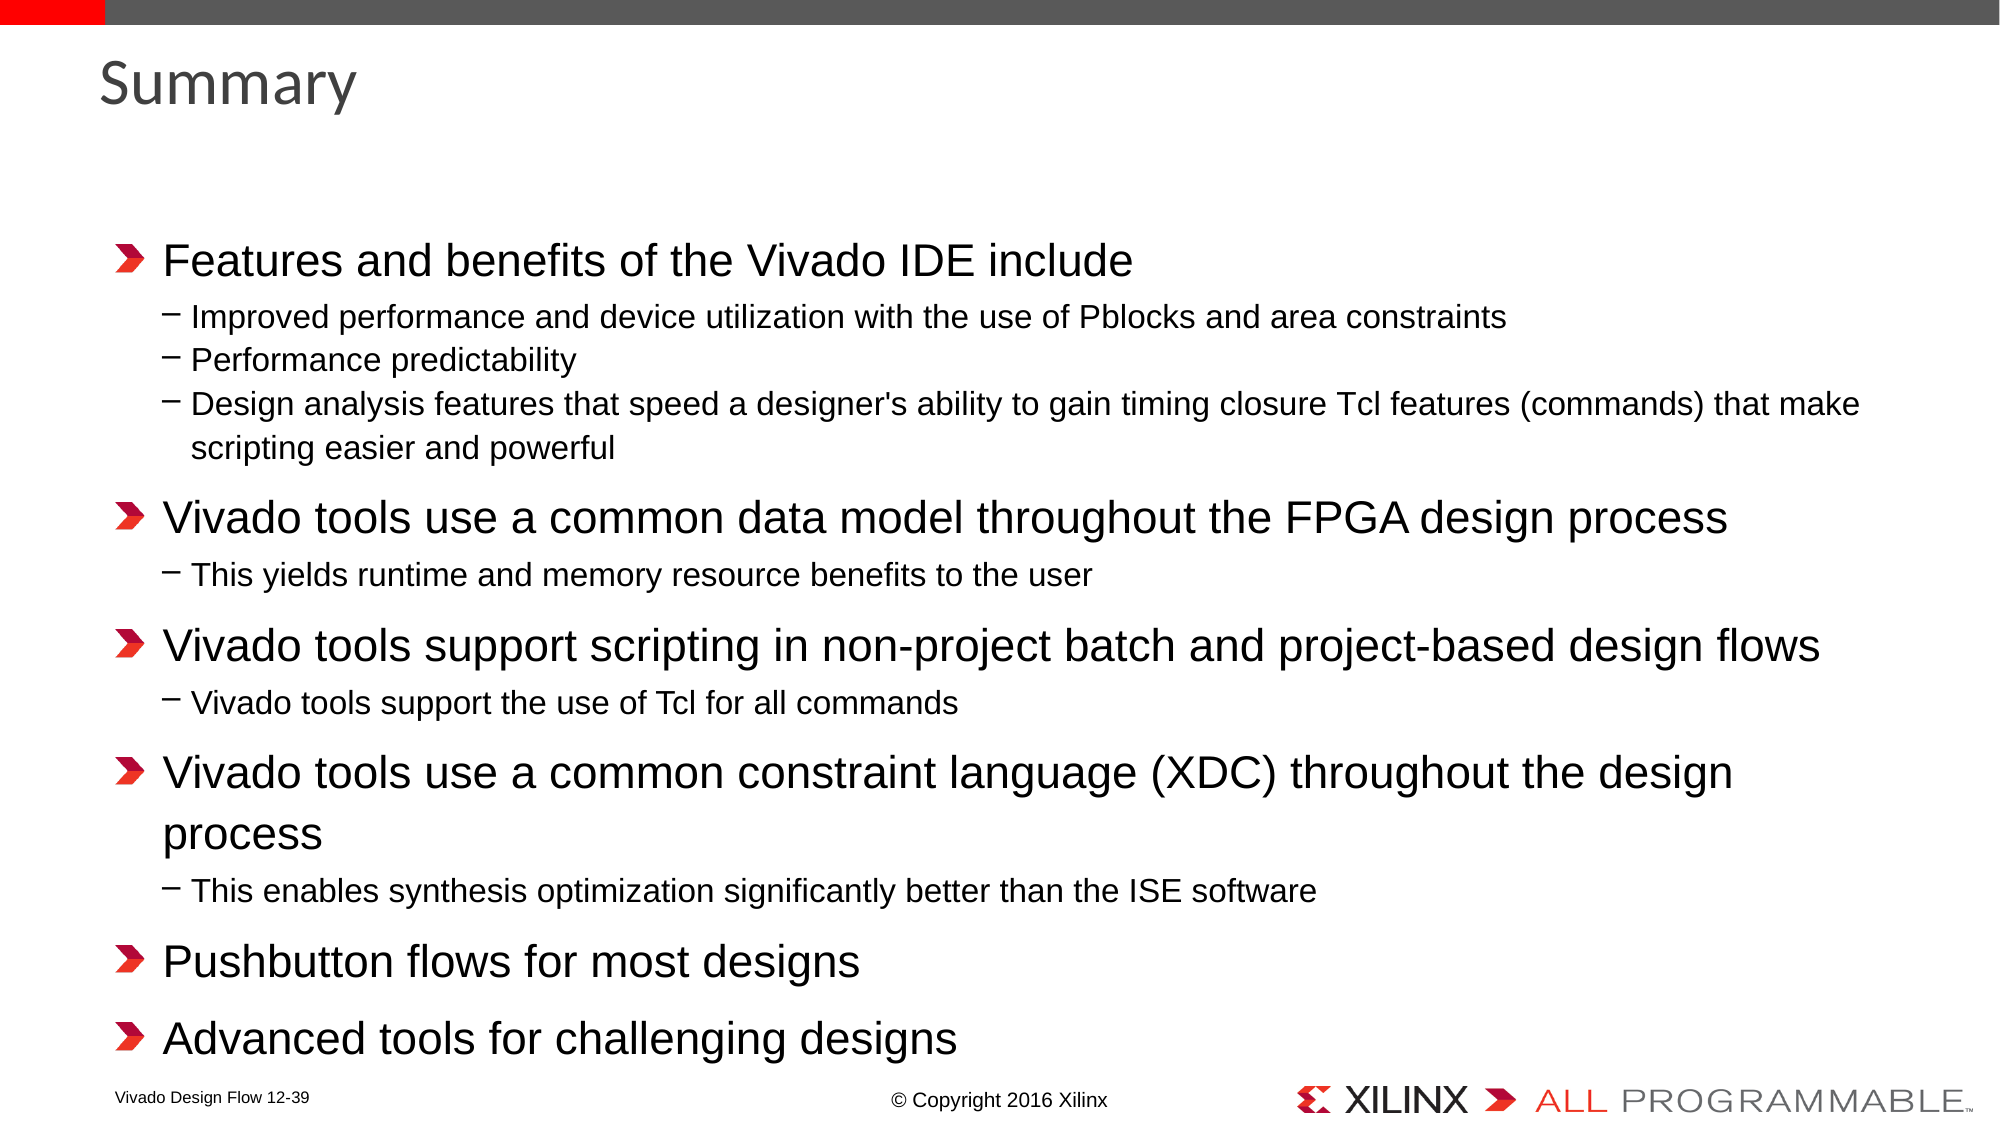

# Summary
Features and benefits of the Vivado IDE include
Improved performance and device utilization with the use of Pblocks and area constraints
Performance predictability
Design analysis features that speed a designer's ability to gain timing closure Tcl features (commands) that make scripting easier and powerful
Vivado tools use a common data model throughout the FPGA design process
This yields runtime and memory resource benefits to the user
Vivado tools support scripting in non-project batch and project-based design flows
Vivado tools support the use of Tcl for all commands
Vivado tools use a common constraint language (XDC) throughout the design process
This enables synthesis optimization significantly better than the ISE software
Pushbutton flows for most designs
Advanced tools for challenging designs

© Copyright 2016 Xilinx
Vivado Design Flow 12-39